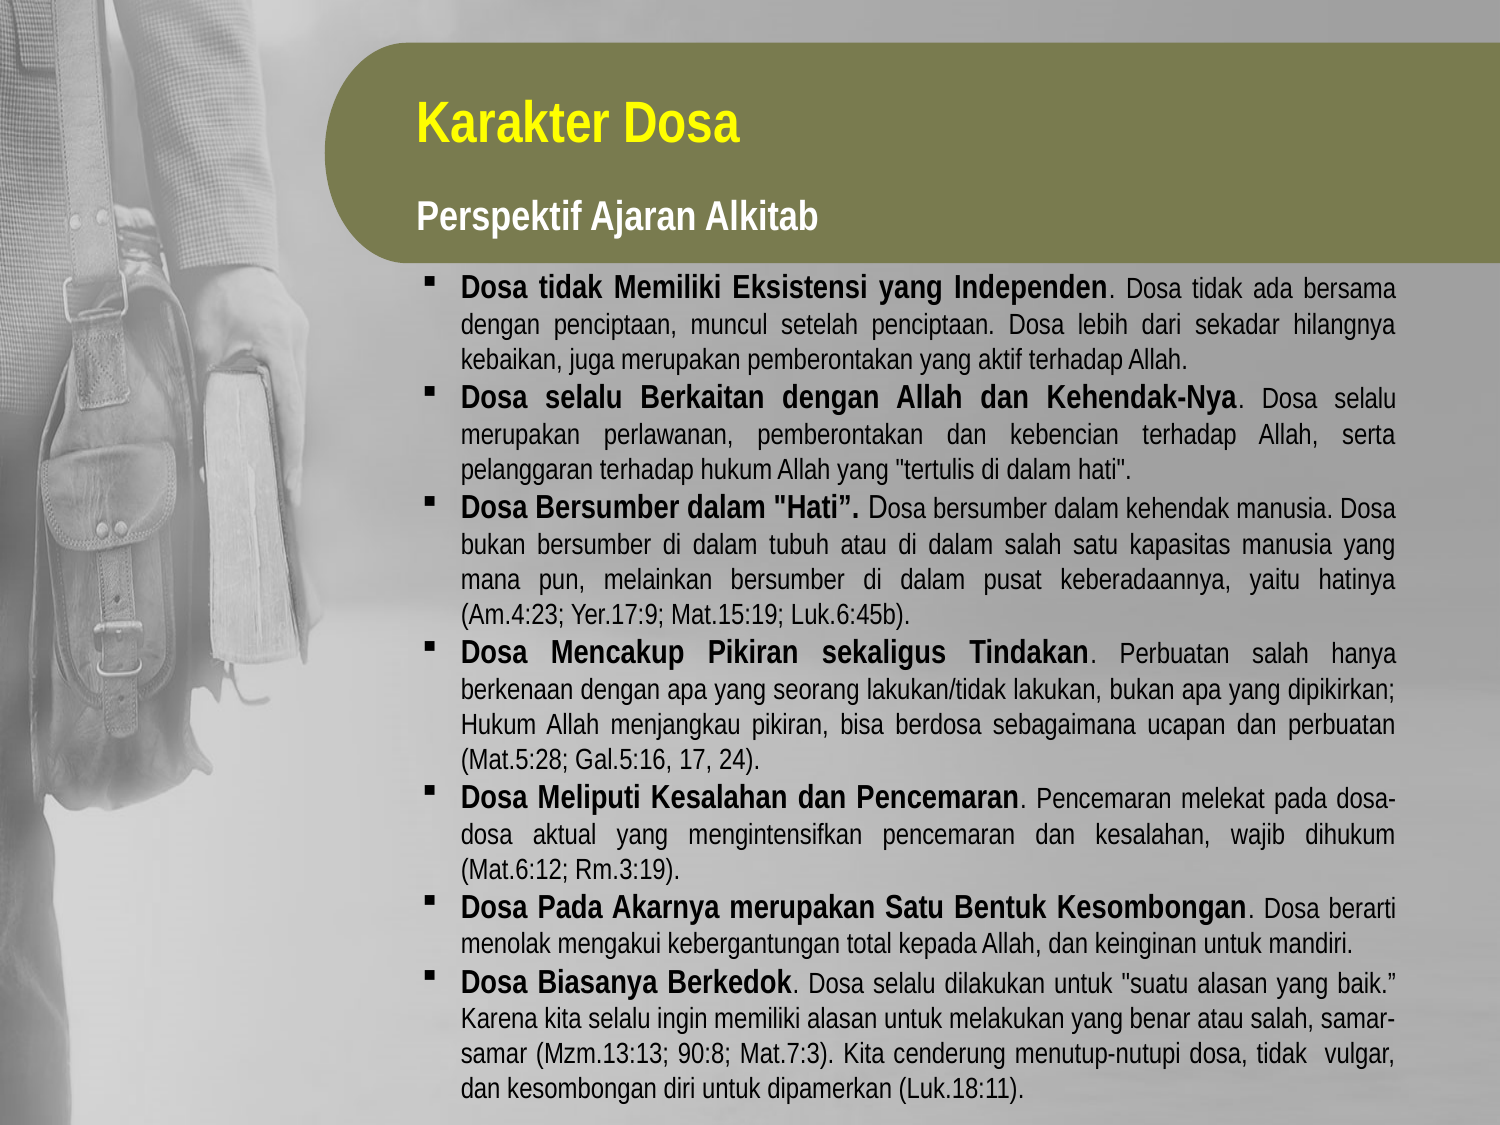

Karakter Dosa
Perspektif Ajaran Alkitab
Dosa tidak Memiliki Eksistensi yang Independen. Dosa tidak ada bersama dengan penciptaan, muncul setelah penciptaan. Dosa lebih dari sekadar hilangnya kebaikan, juga merupakan pemberontakan yang aktif terhadap Allah.
Dosa selalu Berkaitan dengan Allah dan Kehendak-Nya. Dosa selalu merupakan perlawanan, pemberontakan dan kebencian terhadap Allah, serta pelanggaran terhadap hukum Allah yang "tertulis di dalam hati".
Dosa Bersumber dalam "Hati”. Dosa bersumber dalam kehendak manusia. Dosa bukan bersumber di dalam tubuh atau di dalam salah satu kapasitas manusia yang mana pun, melainkan bersumber di dalam pusat keberadaannya, yaitu hatinya (Am.4:23; Yer.17:9; Mat.15:19; Luk.6:45b).
Dosa Mencakup Pikiran sekaligus Tindakan. Perbuatan salah hanya berkenaan dengan apa yang seorang lakukan/tidak lakukan, bukan apa yang dipikirkan; Hukum Allah menjangkau pikiran, bisa berdosa sebagaimana ucapan dan perbuatan (Mat.5:28; Gal.5:16, 17, 24).
Dosa Meliputi Kesalahan dan Pencemaran. Pencemaran melekat pada dosa-dosa aktual yang mengintensifkan pencemaran dan kesalahan, wajib dihukum (Mat.6:12; Rm.3:19).
Dosa Pada Akarnya merupakan Satu Bentuk Kesombongan. Dosa berarti menolak mengakui kebergantungan total kepada Allah, dan keinginan untuk mandiri.
Dosa Biasanya Berkedok. Dosa selalu dilakukan untuk "suatu alasan yang baik.” Karena kita selalu ingin memiliki alasan untuk melakukan yang benar atau salah, samar-samar (Mzm.13:13; 90:8; Mat.7:3). Kita cenderung menutup-nutupi dosa, tidak  vulgar, dan kesombongan diri untuk dipamerkan (Luk.18:11).